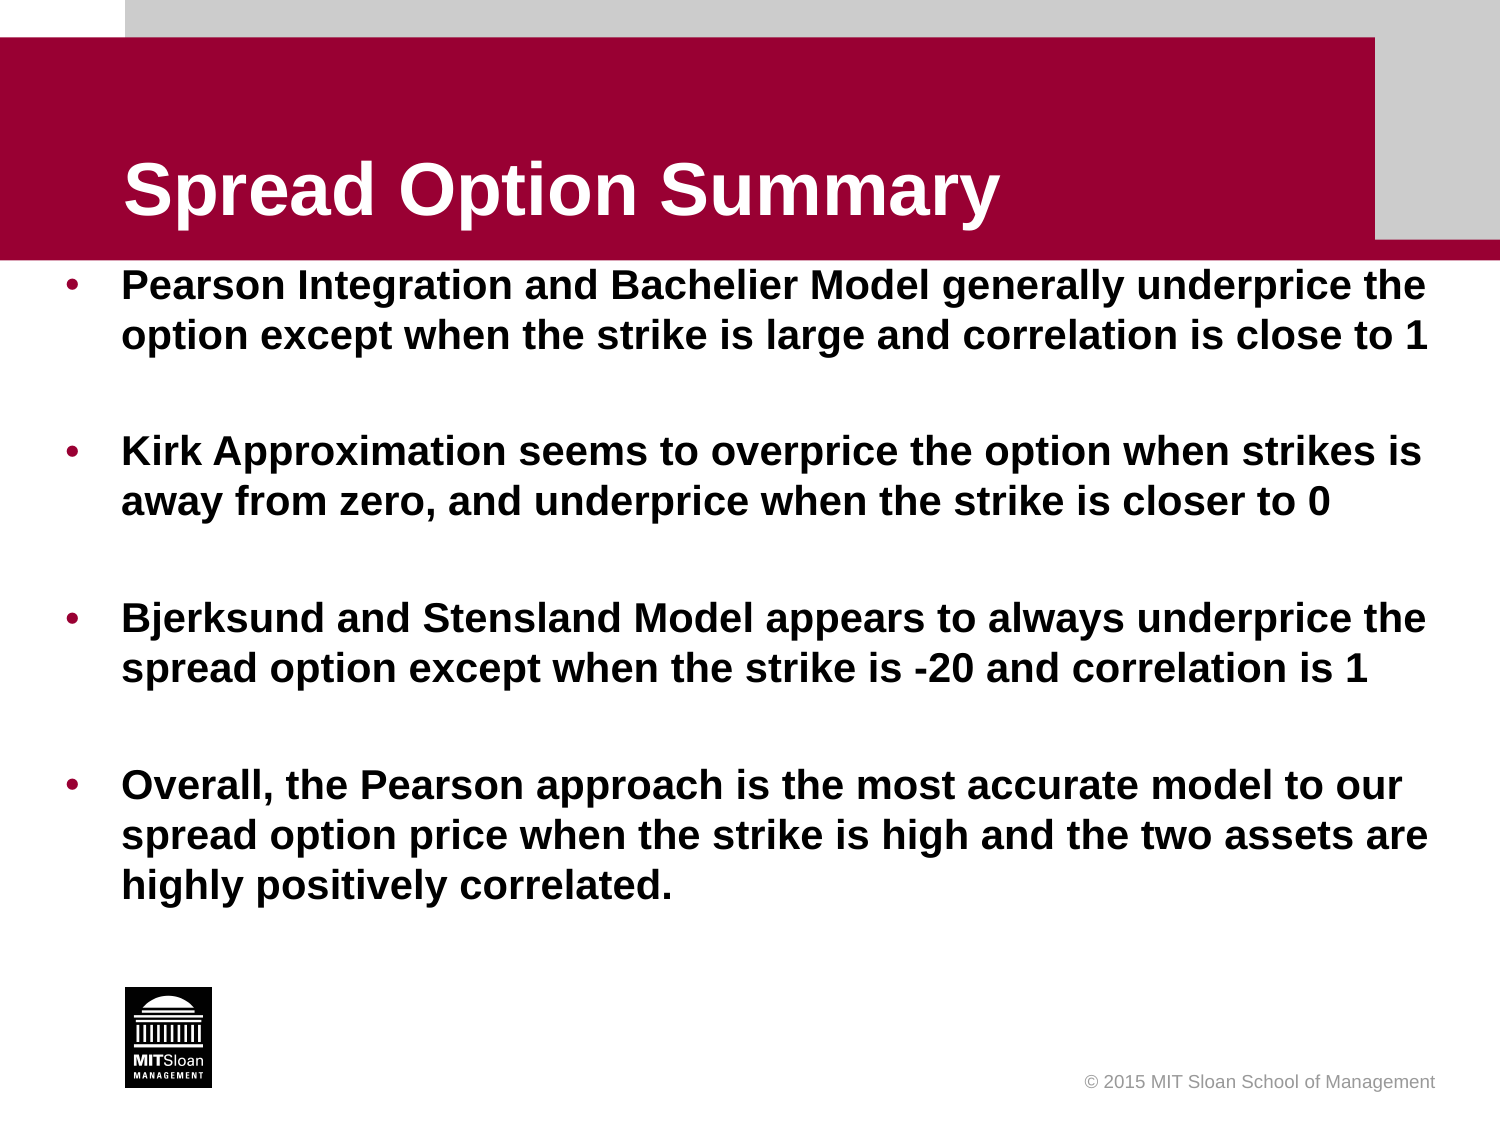

# Spread Option Summary
Pearson Integration and Bachelier Model generally underprice the option except when the strike is large and correlation is close to 1

Kirk Approximation seems to overprice the option when strikes is away from zero, and underprice when the strike is closer to 0

Bjerksund and Stensland Model appears to always underprice the spread option except when the strike is -20 and correlation is 1

Overall, the Pearson approach is the most accurate model to our spread option price when the strike is high and the two assets are highly positively correlated.

© 2015 MIT Sloan School of Management